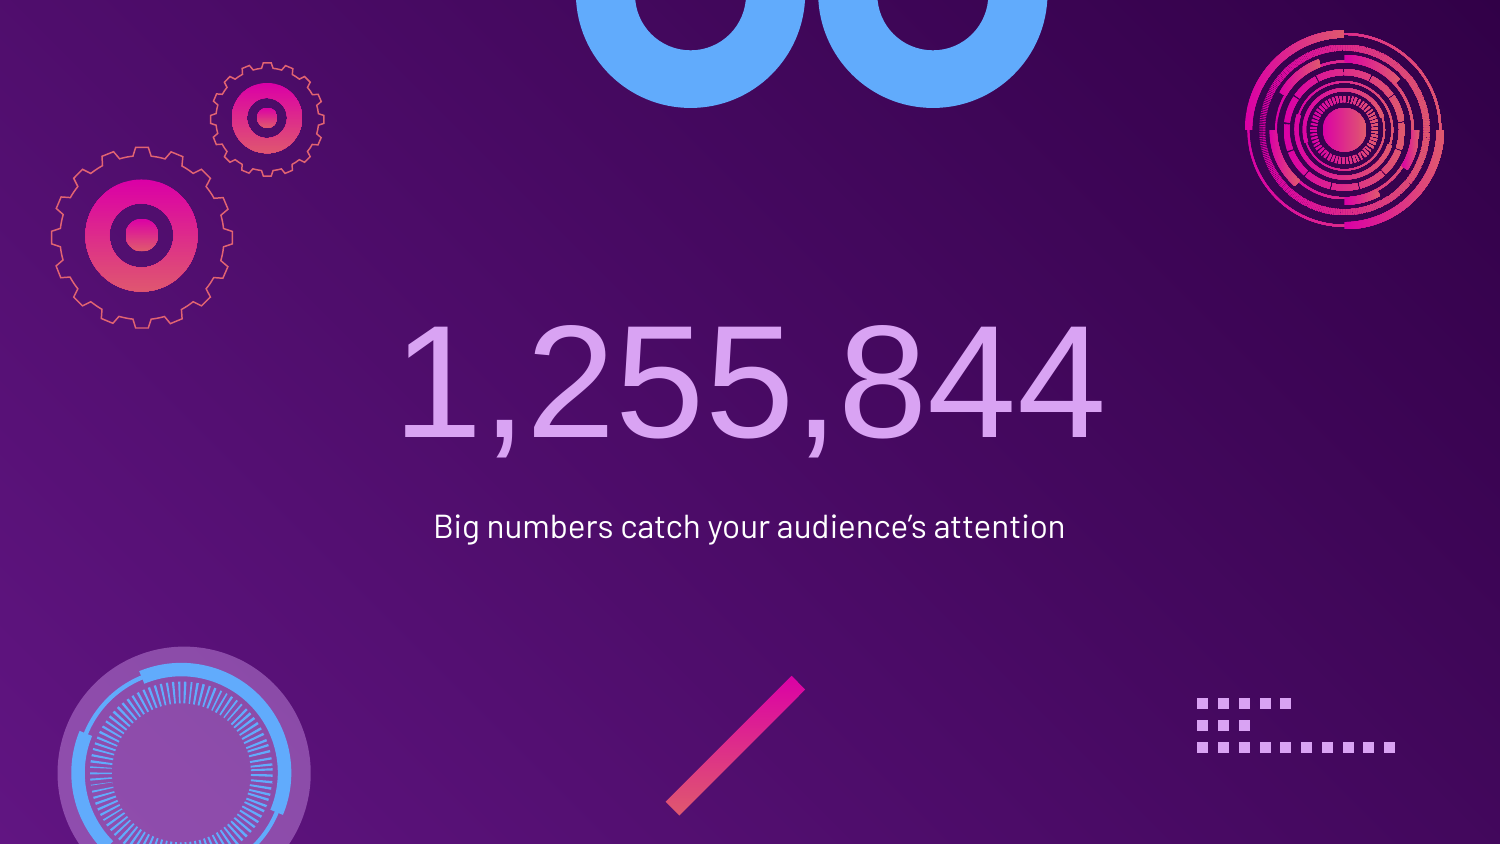

# 1,255,844
Big numbers catch your audience’s attention